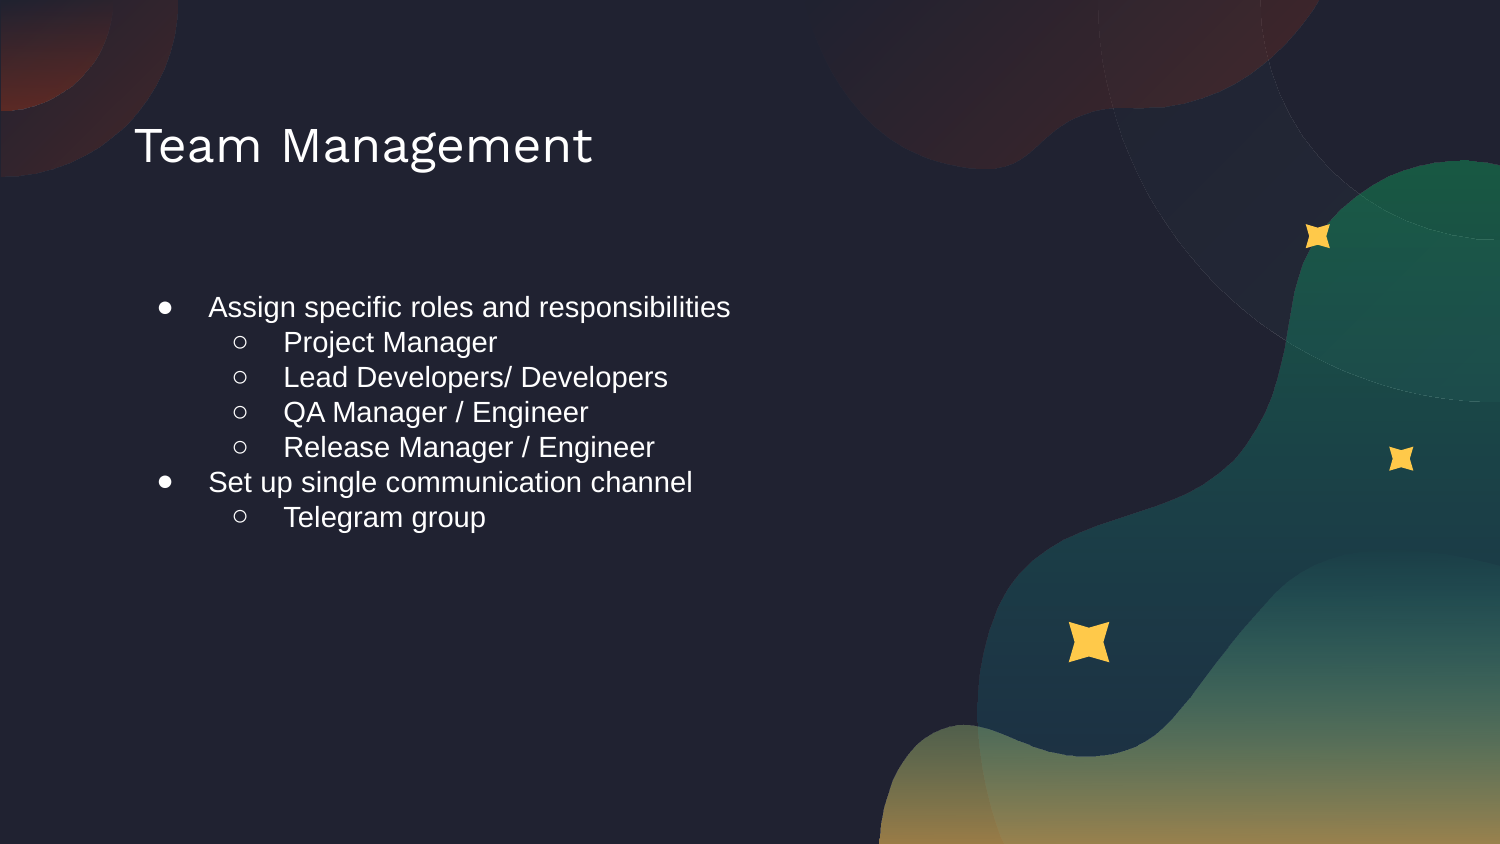

# Team Management
Assign specific roles and responsibilities
Project Manager
Lead Developers/ Developers
QA Manager / Engineer
Release Manager / Engineer
Set up single communication channel
Telegram group